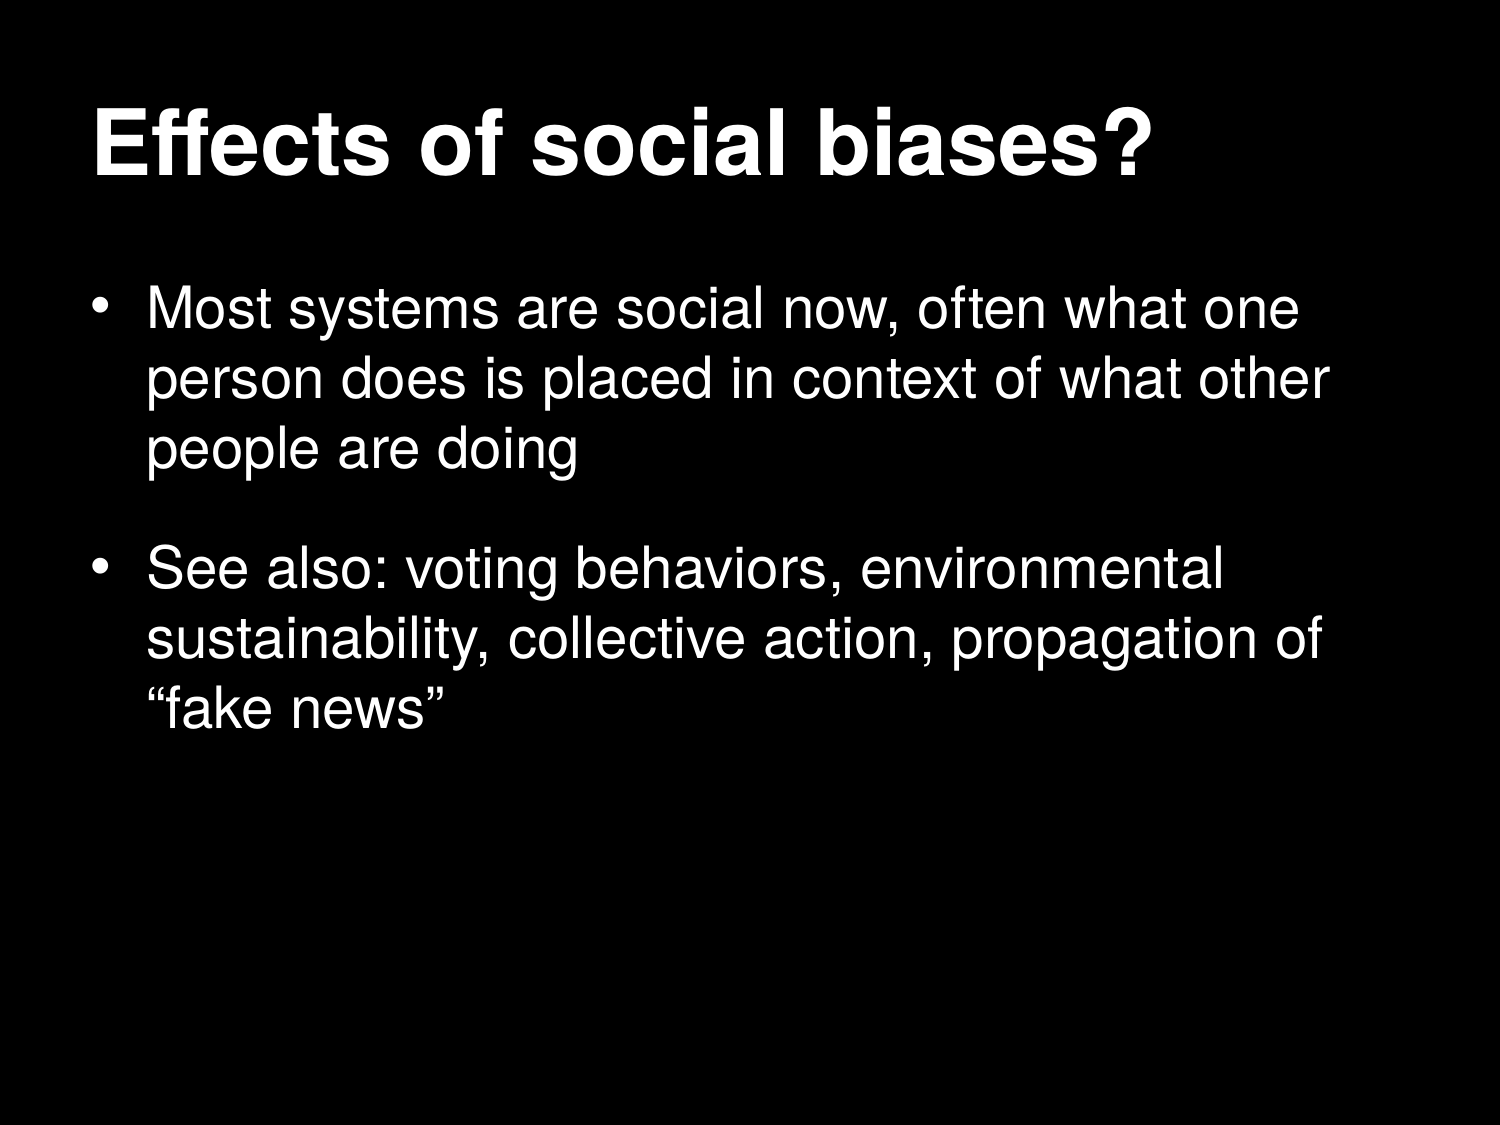

# Effects of social biases?
Most systems are social now, often what one person does is placed in context of what other people are doing
See also: voting behaviors, environmental sustainability, collective action, propagation of “fake news”